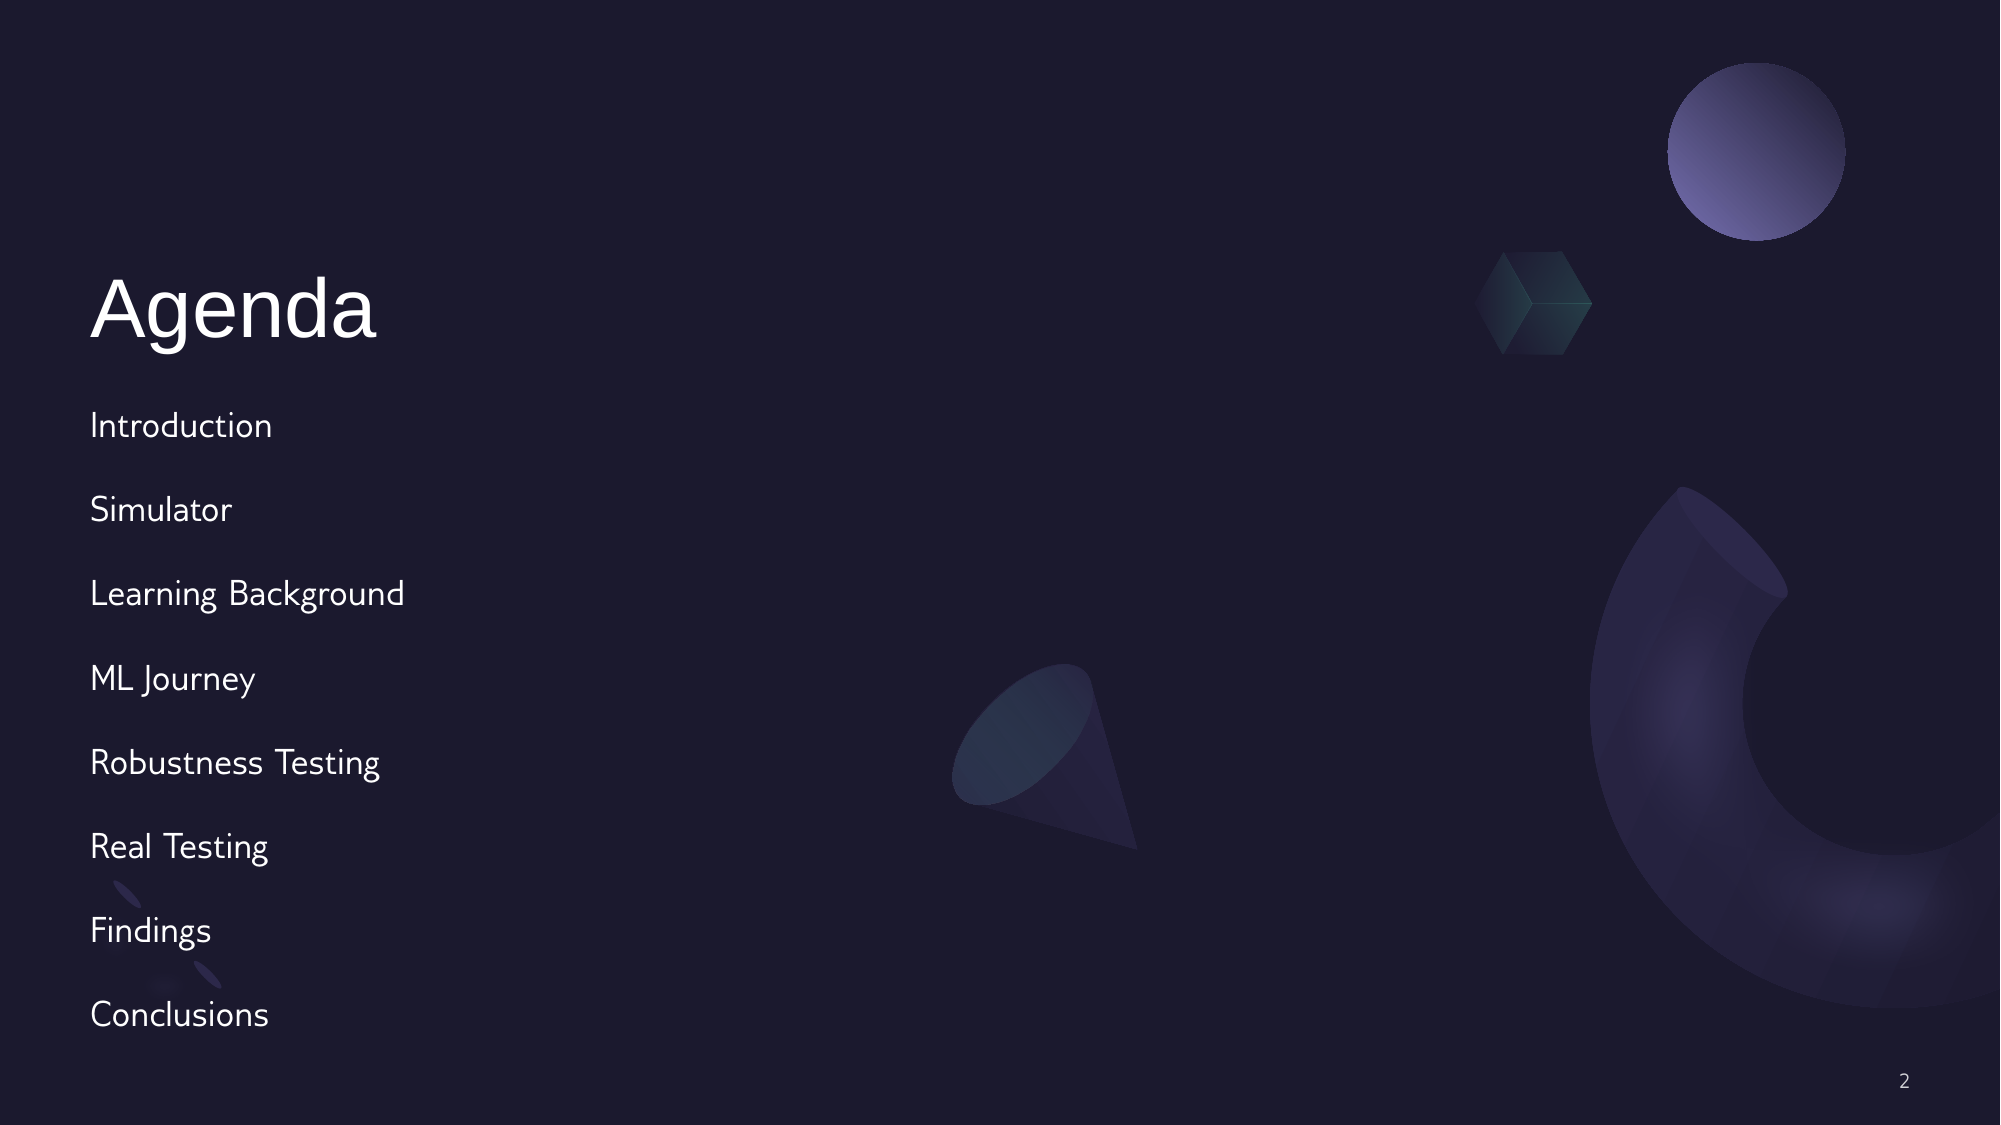

# Agenda
Introduction
Simulator
Learning Background
ML Journey
Robustness Testing
Real Testing
Findings
Conclusions
2